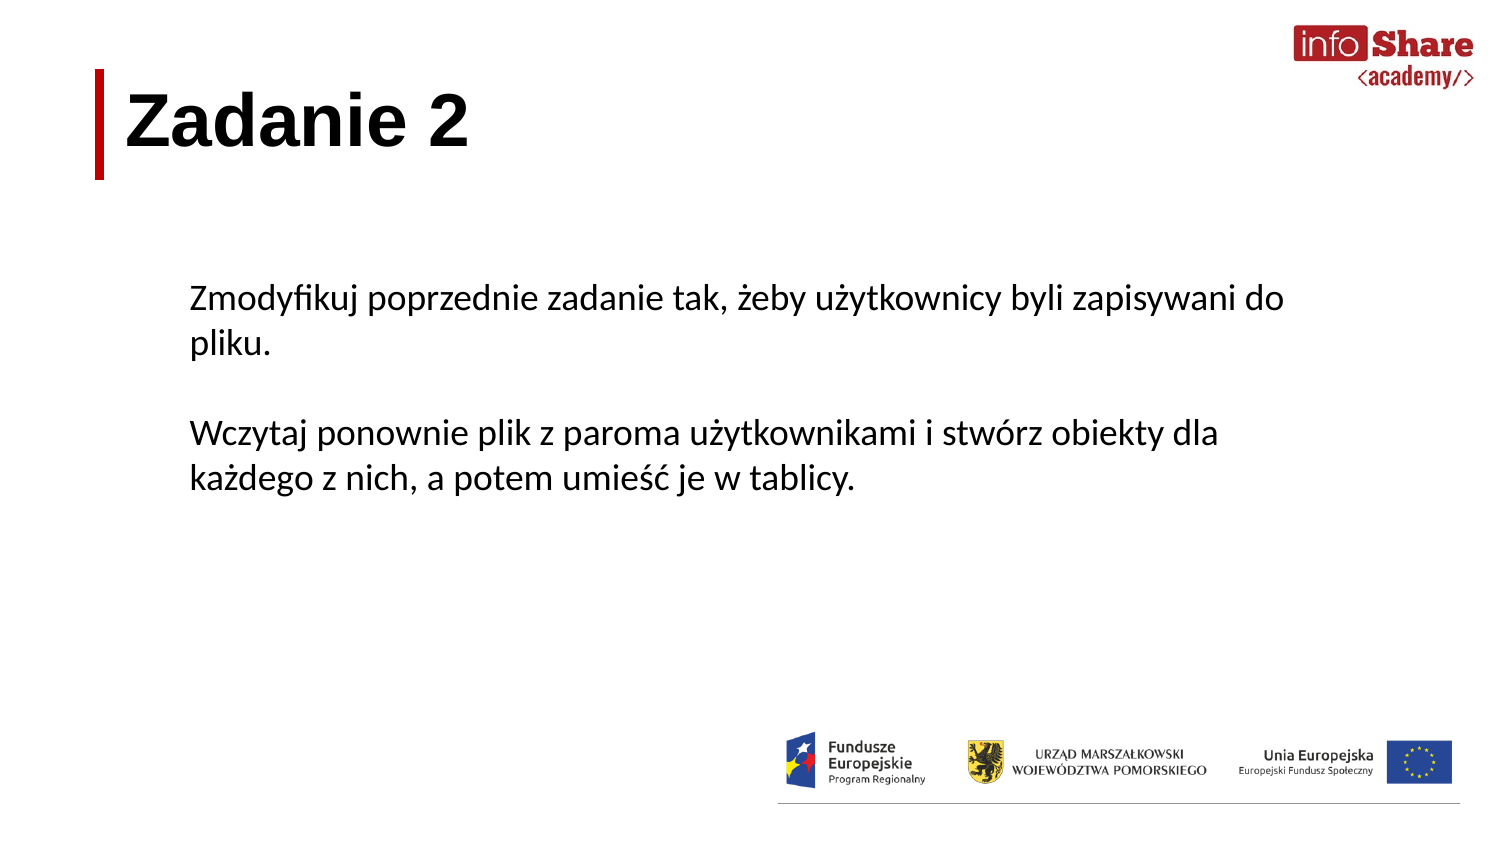

Zadanie 2
Zmodyfikuj poprzednie zadanie tak, żeby użytkownicy byli zapisywani do pliku.

Wczytaj ponownie plik z paroma użytkownikami i stwórz obiekty dla każdego z nich, a potem umieść je w tablicy.